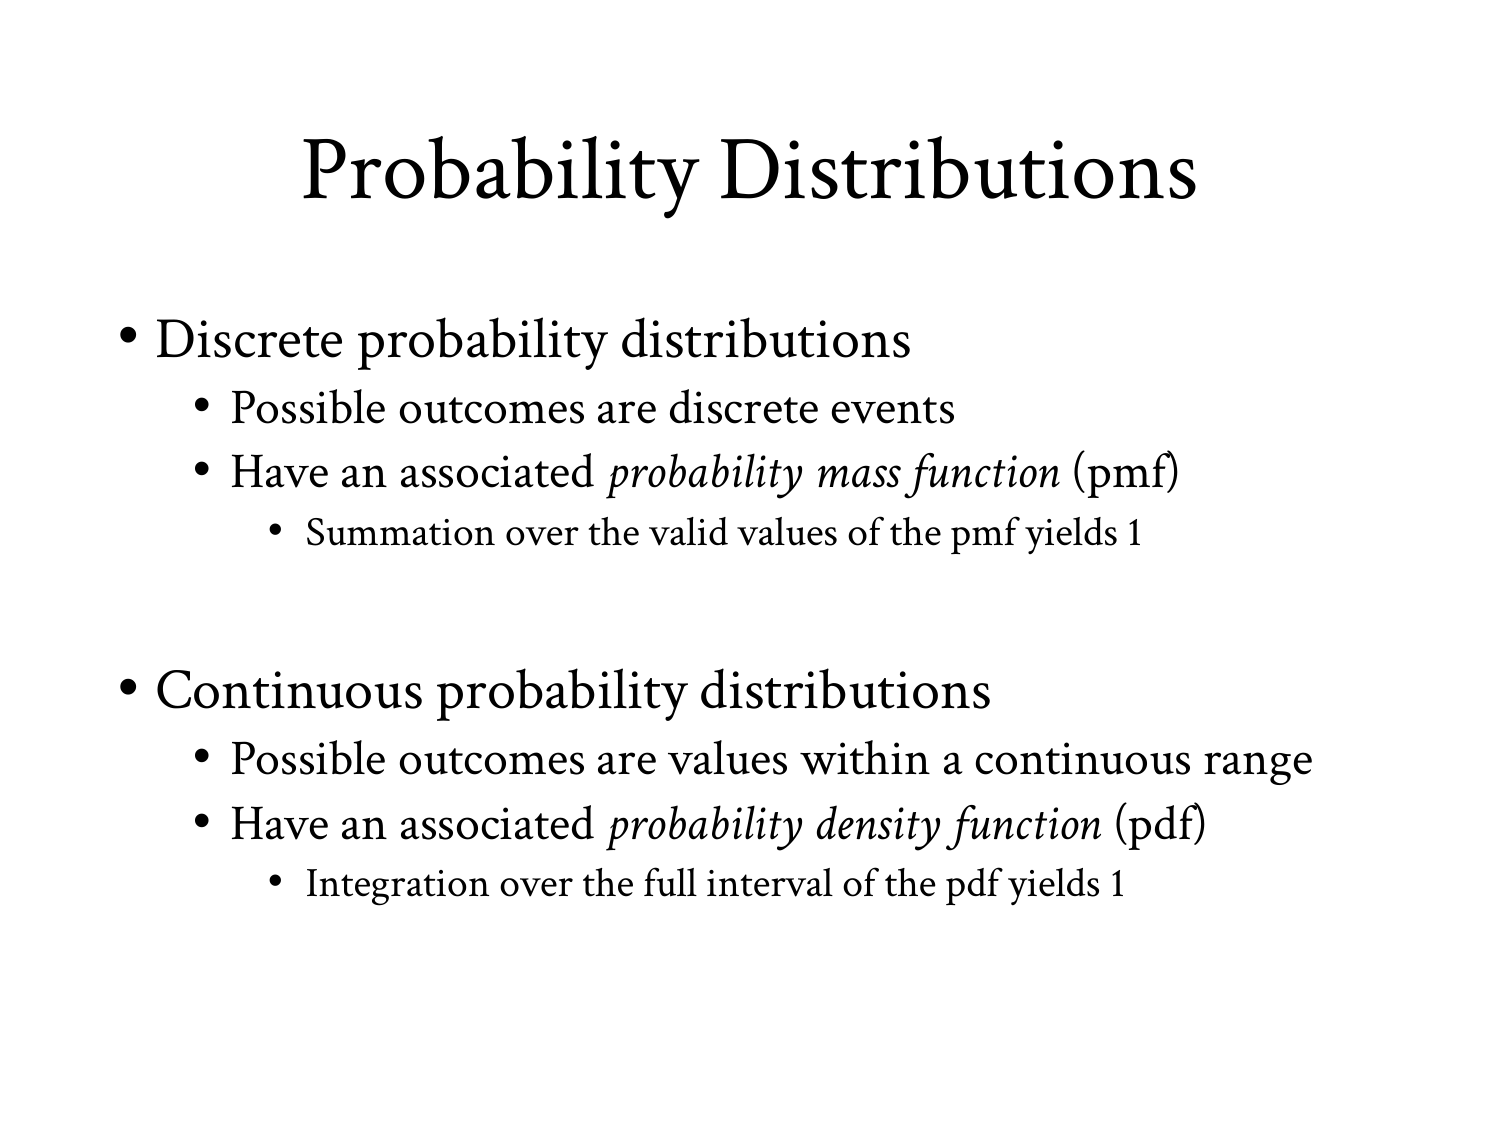

# Probability Distributions
Discrete probability distributions
Possible outcomes are discrete events
Have an associated probability mass function (pmf)
Summation over the valid values of the pmf yields 1

Continuous probability distributions
Possible outcomes are values within a continuous range
Have an associated probability density function (pdf)
Integration over the full interval of the pdf yields 1